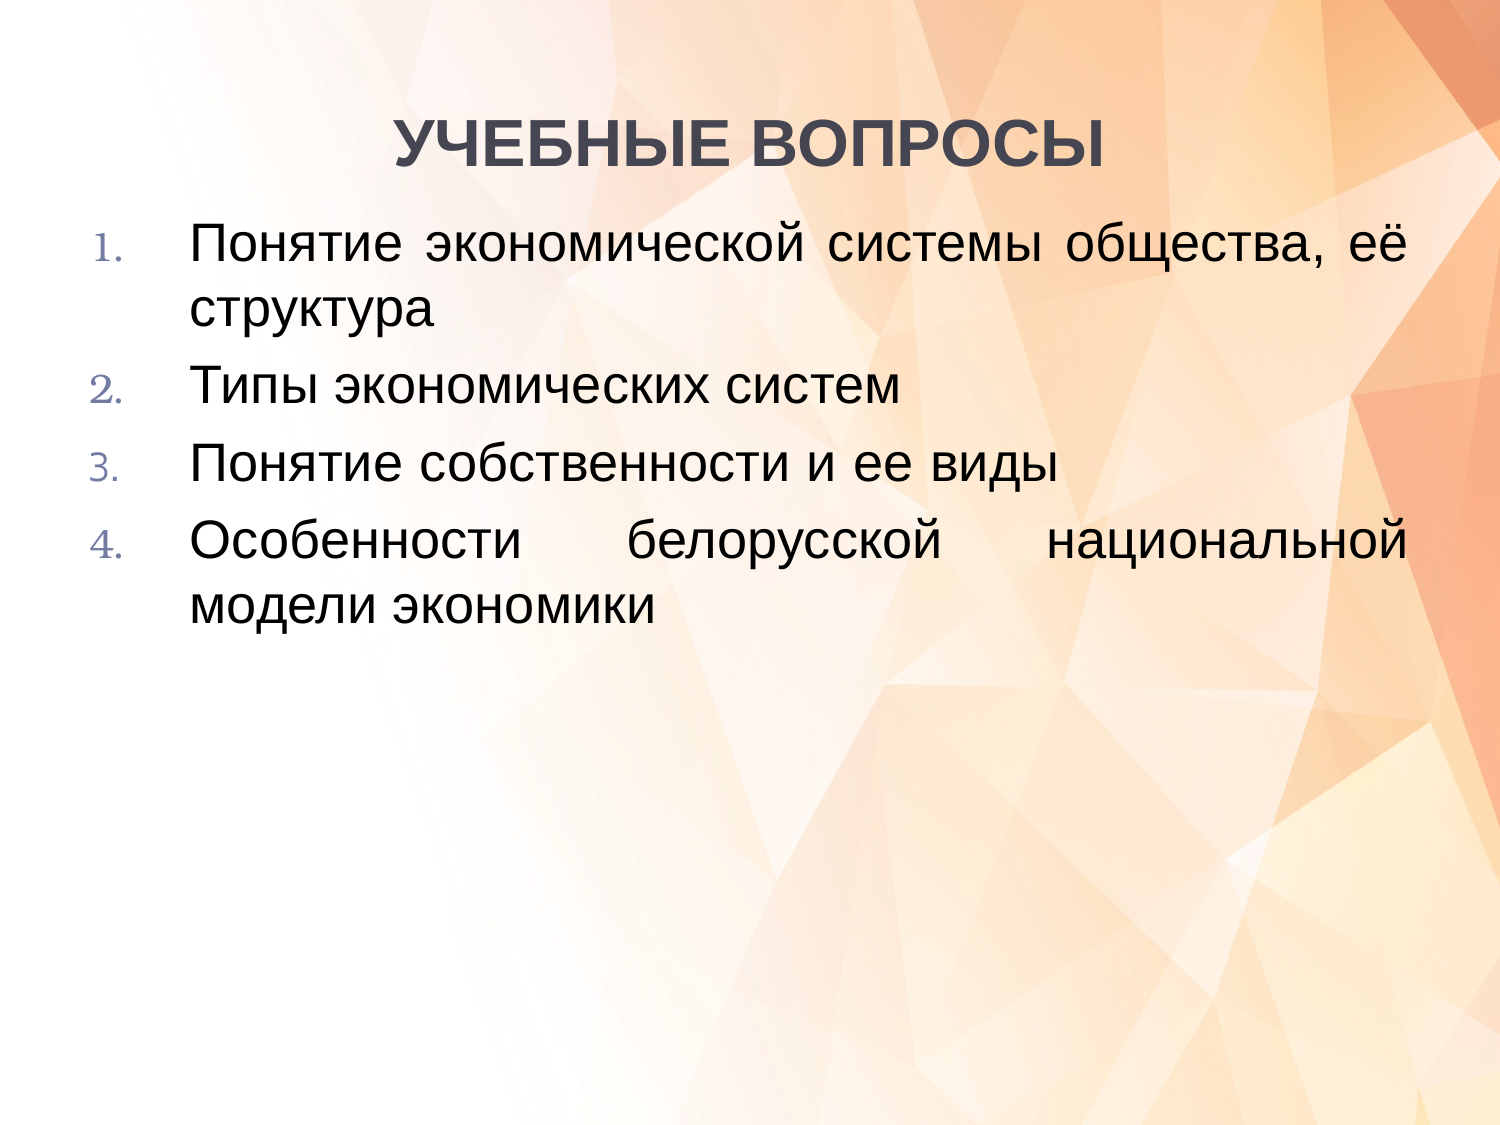

# УЧЕБНЫЕ ВОПРОСЫ
Понятие экономической системы общества, её структура
Типы экономических систем
Понятие собственности и ее виды
Особенности белорусской национальной модели экономики